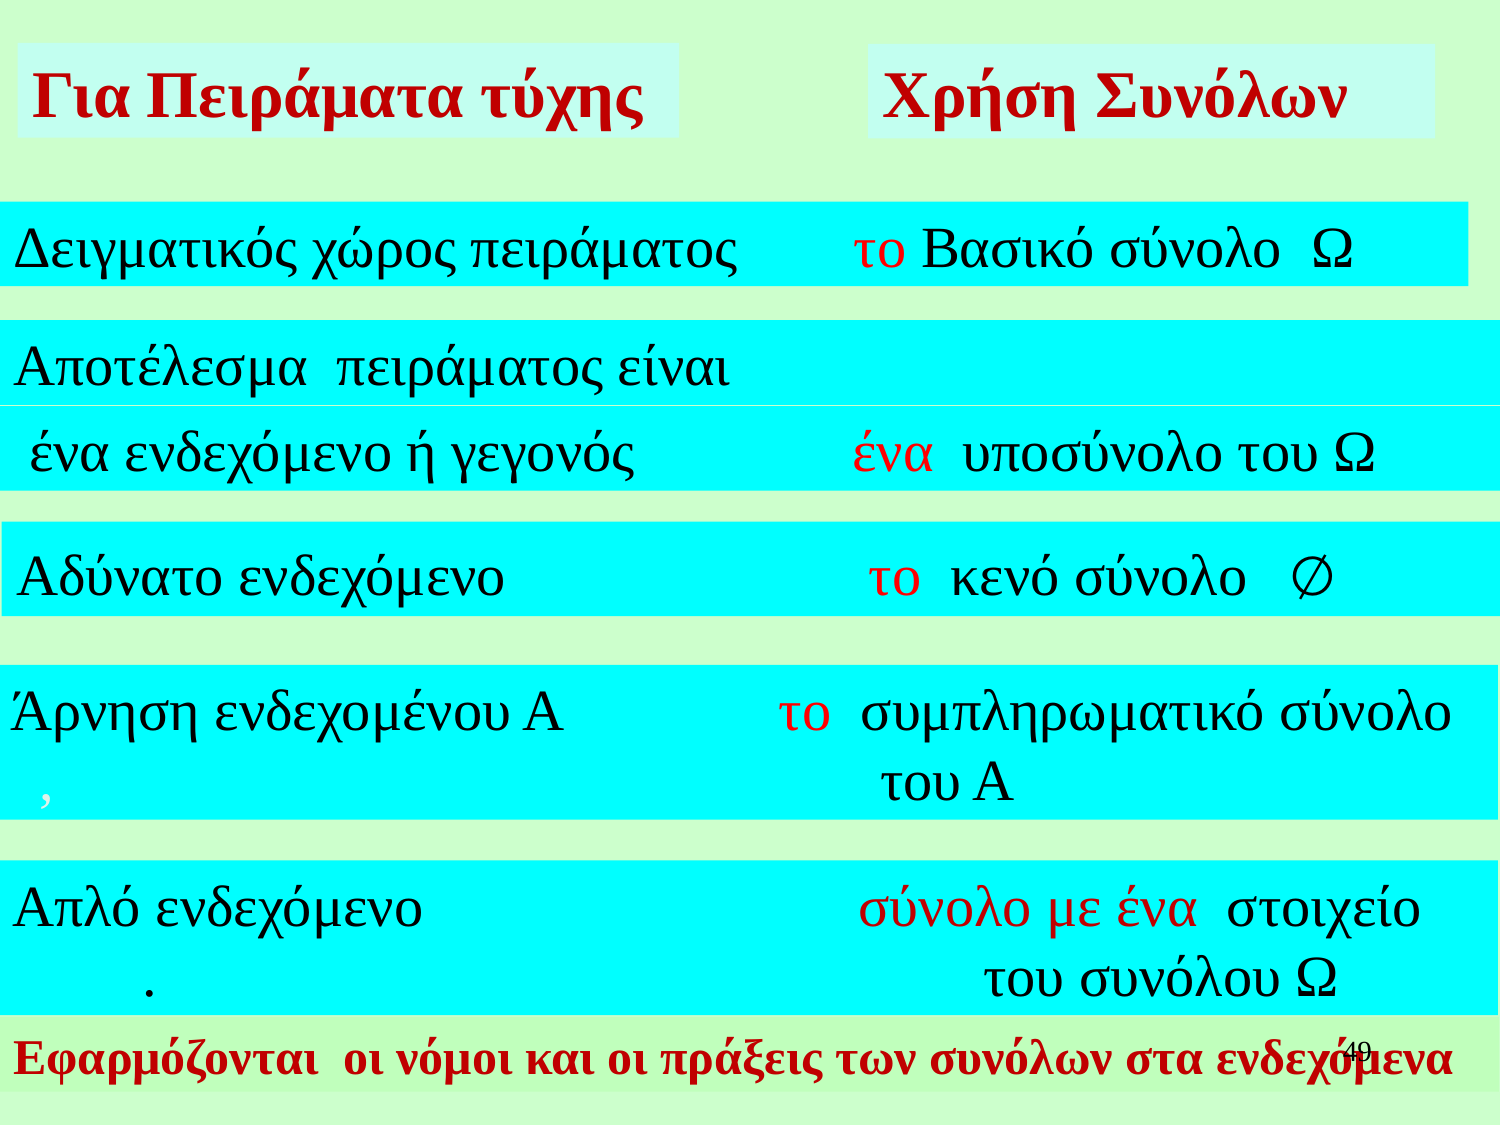

Για Πειράματα τύχης
Χρήση Συνόλων
Δειγματικός χώρος πειράματος        το Βασικό σύνολο  Ω
Αποτέλεσμα  πειράματος είναι
 ένα ενδεχόμενο ή γεγονός               ένα  υποσύνολο του Ω
Αδύνατο ενδεχόμενο                         το  κενό σύνολο   ∅
Άρνηση ενδεχομένου Α               το  συμπληρωματικό σύνολο     ,                                                         του Α
Απλό ενδεχόμενο                              σύνολο με ένα  στοιχείο              .                                                         του συνόλου Ω
Εφαρμόζονται  οι νόμοι και οι πράξεις των συνόλων στα ενδεχόμενα
49